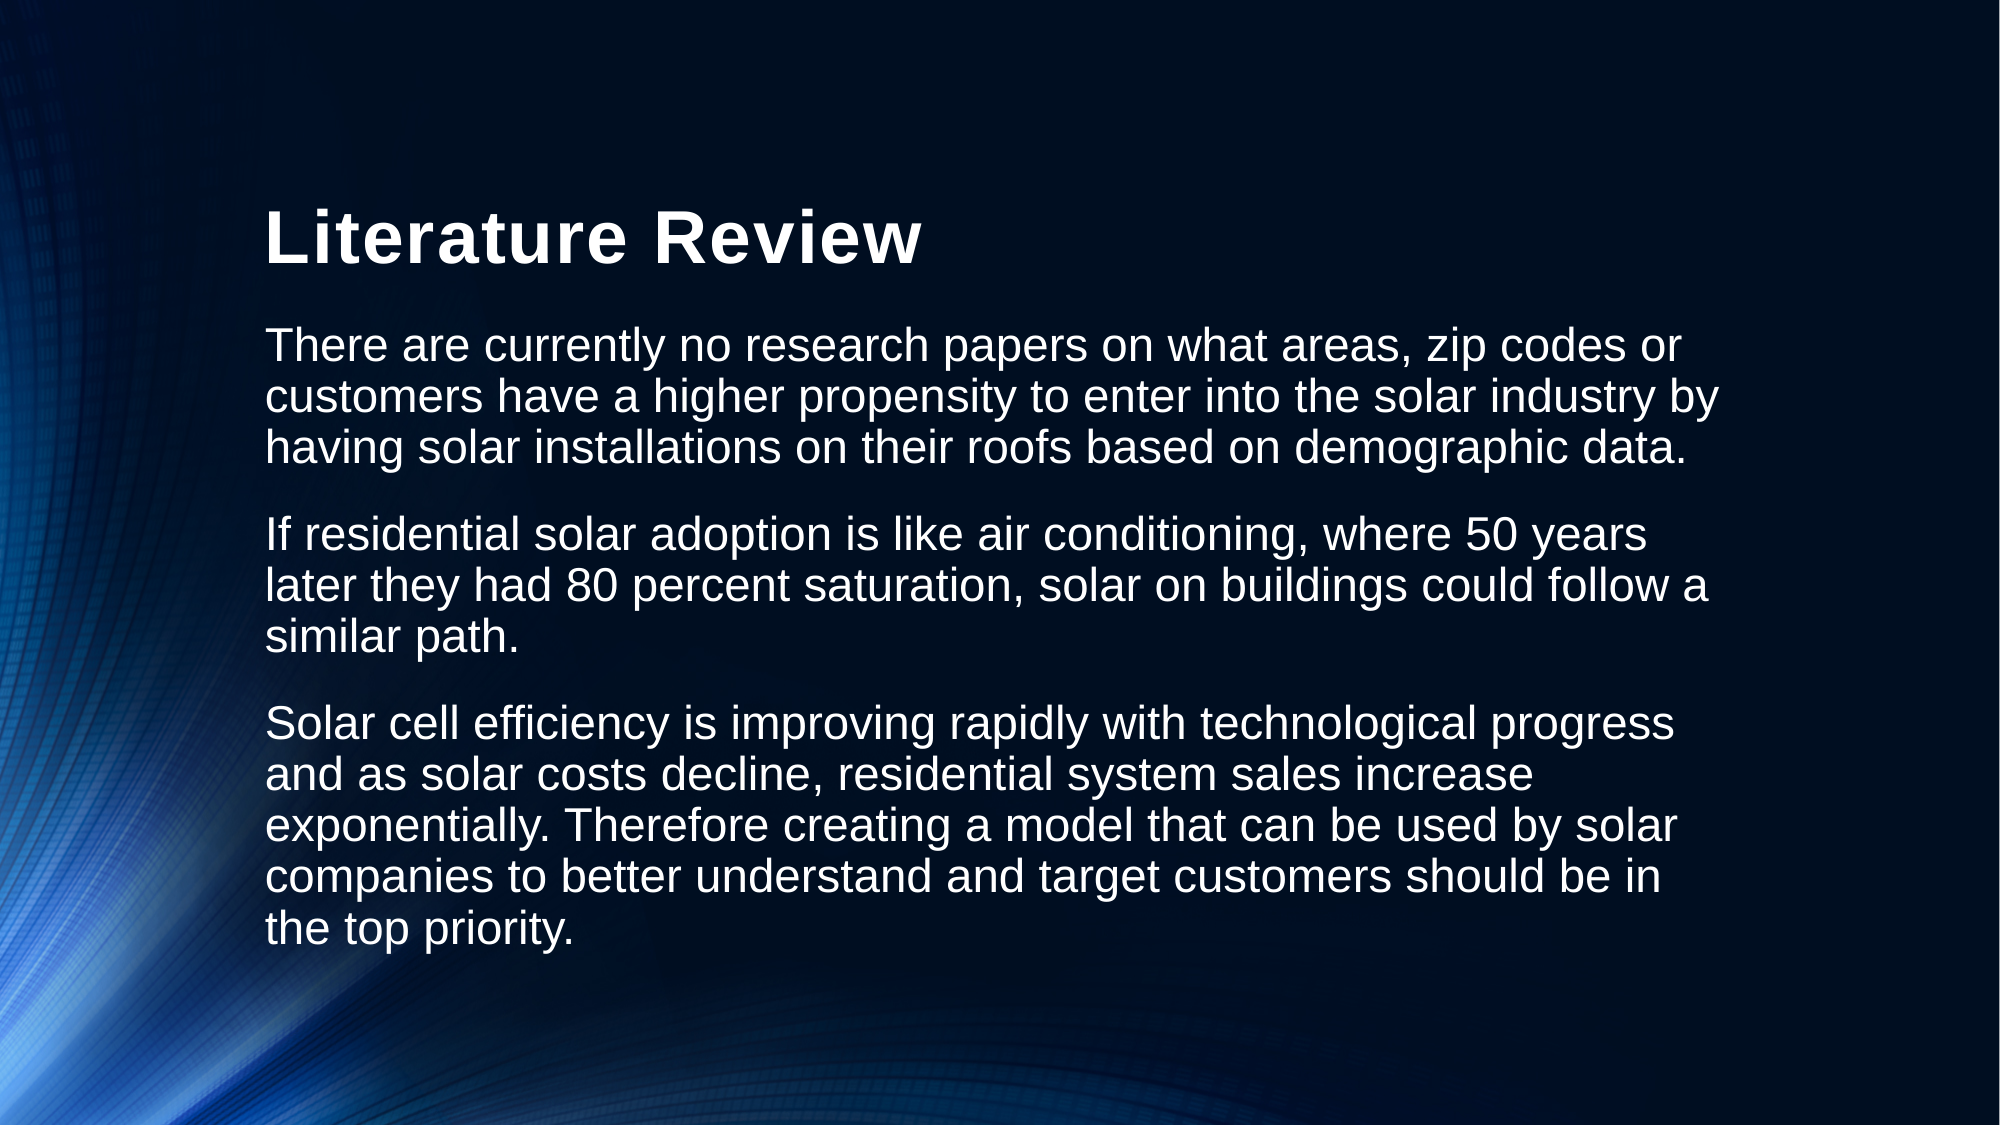

# Literature Review
There are currently no research papers on what areas, zip codes or customers have a higher propensity to enter into the solar industry by having solar installations on their roofs based on demographic data.
If residential solar adoption is like air conditioning, where 50 years later they had 80 percent saturation, solar on buildings could follow a similar path.
Solar cell efficiency is improving rapidly with technological progress and as solar costs decline, residential system sales increase exponentially. Therefore creating a model that can be used by solar companies to better understand and target customers should be in the top priority.